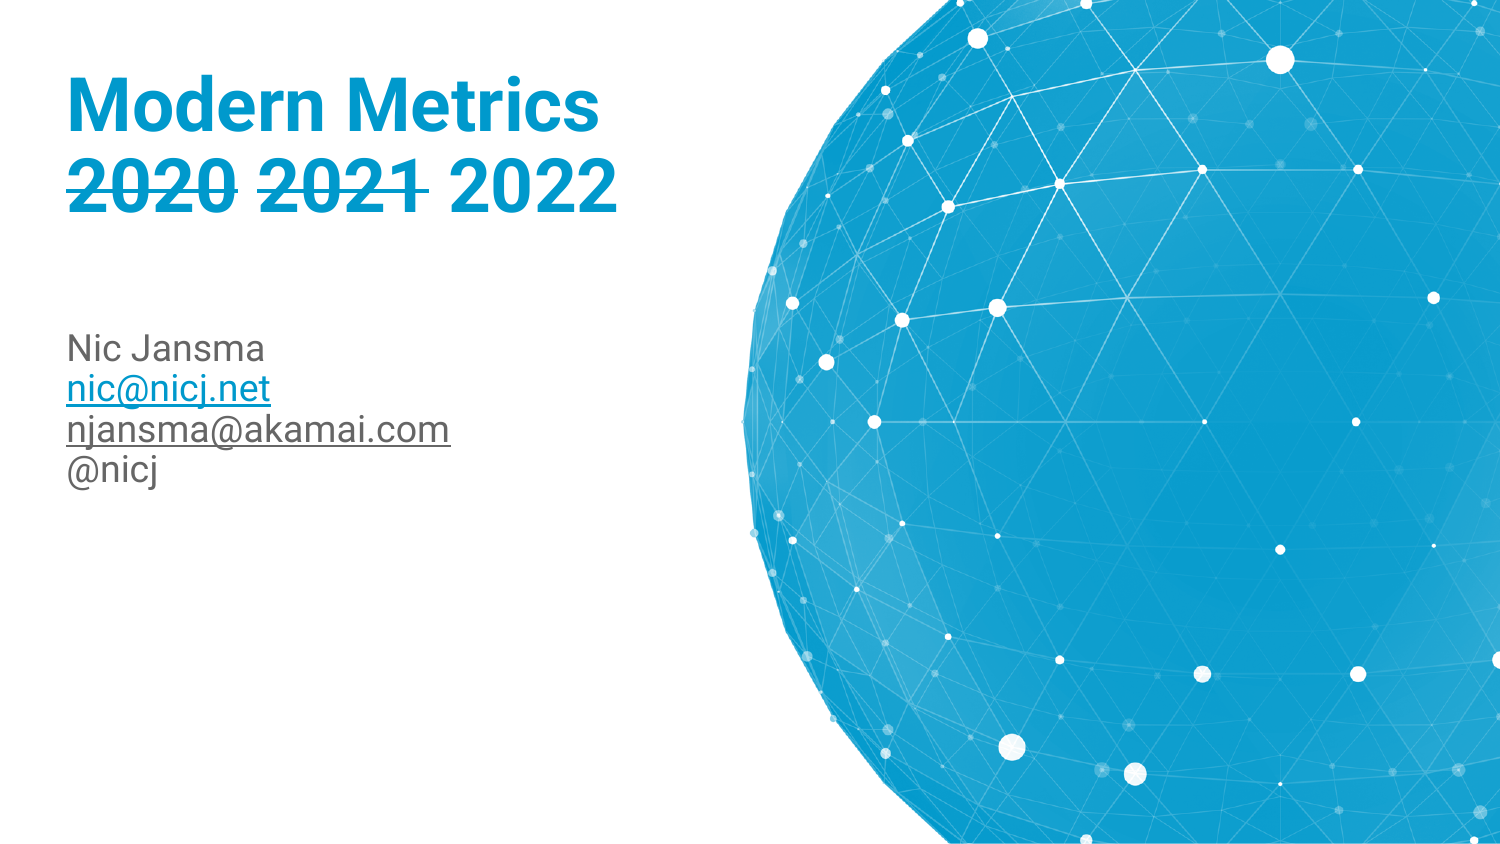

# Modern Metrics
2020 2021 2022
Nic Jansma
nic@nicj.net
njansma@akamai.com
@nicj